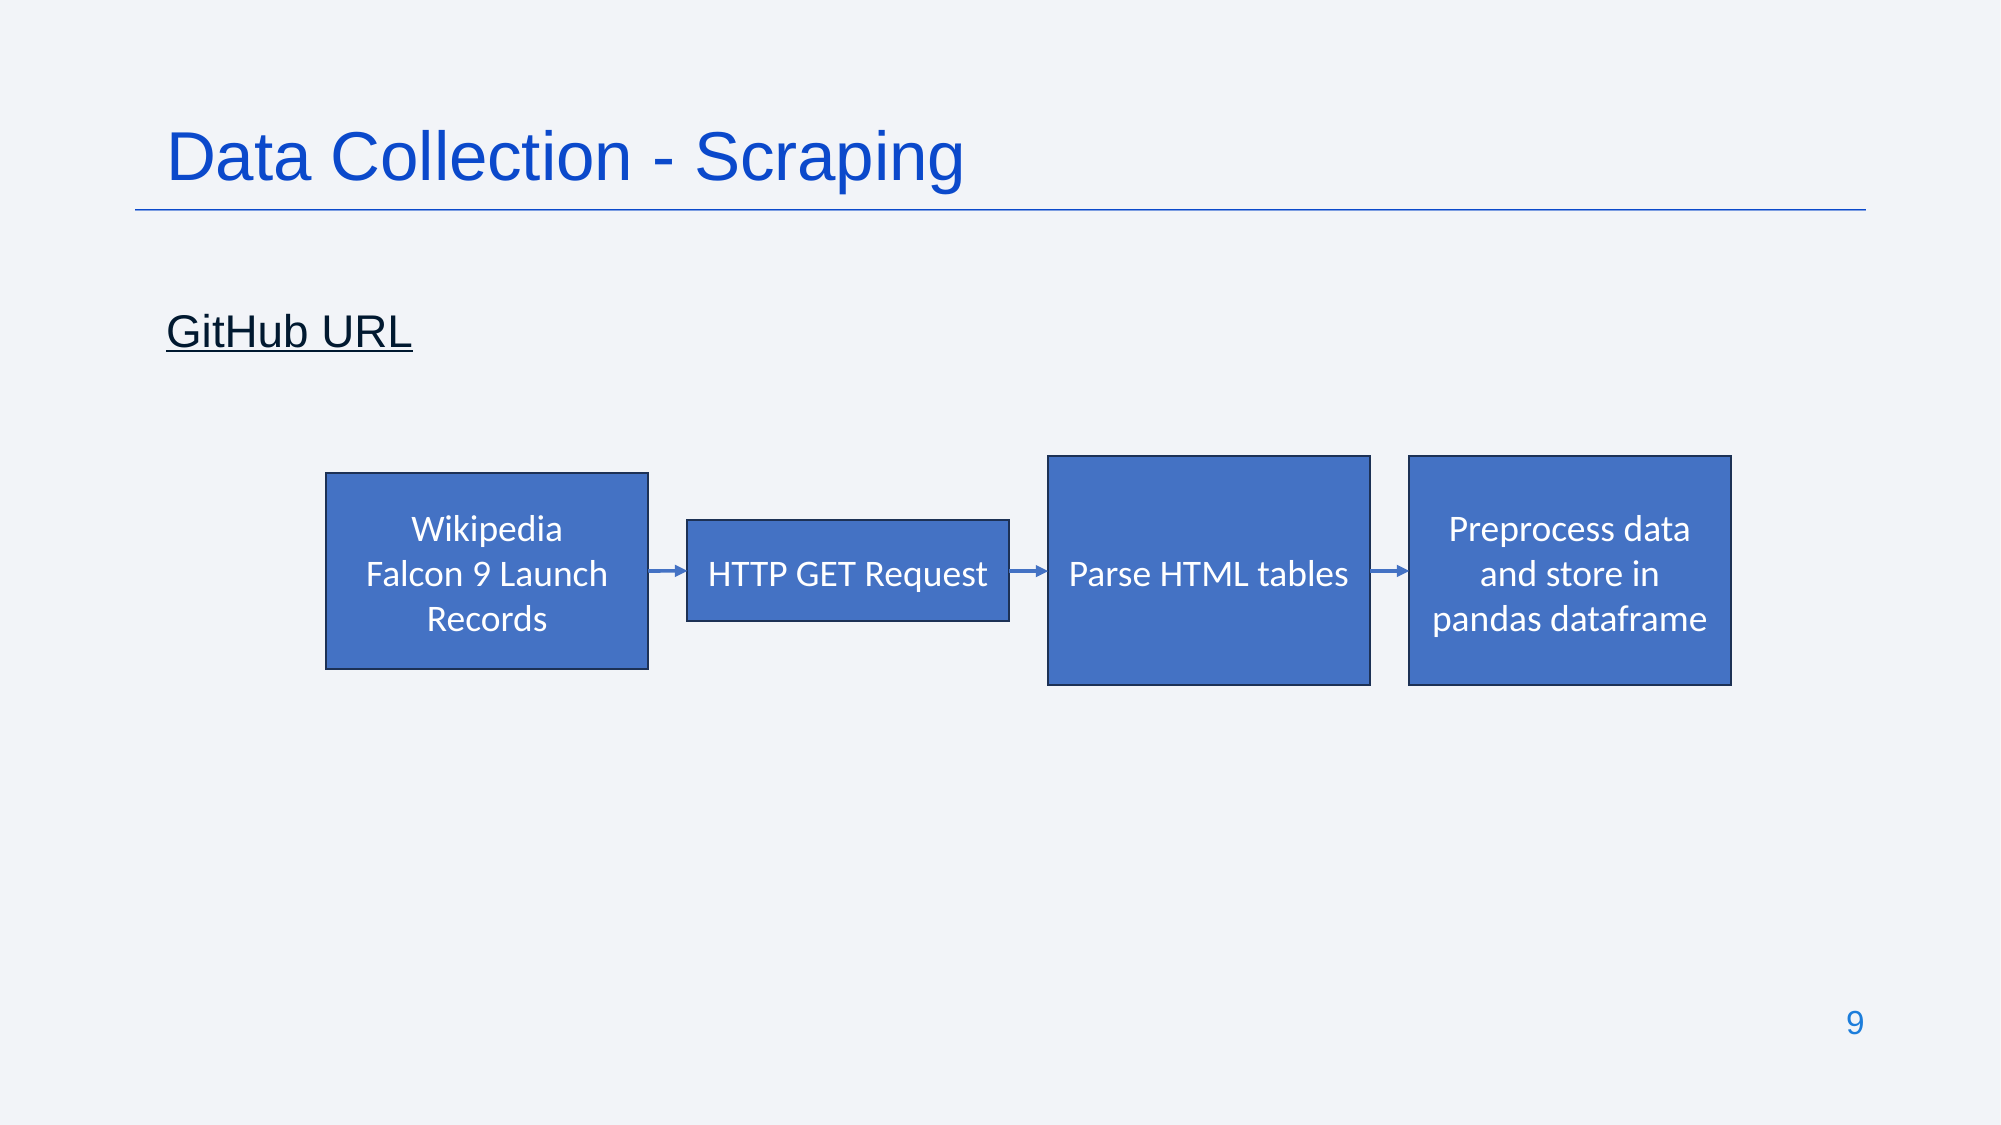

Data Collection - Scraping
GitHub URL
Parse HTML tables
Preprocess data and store in pandas dataframe
Wikipedia
Falcon 9 Launch Records
HTTP GET Request
9